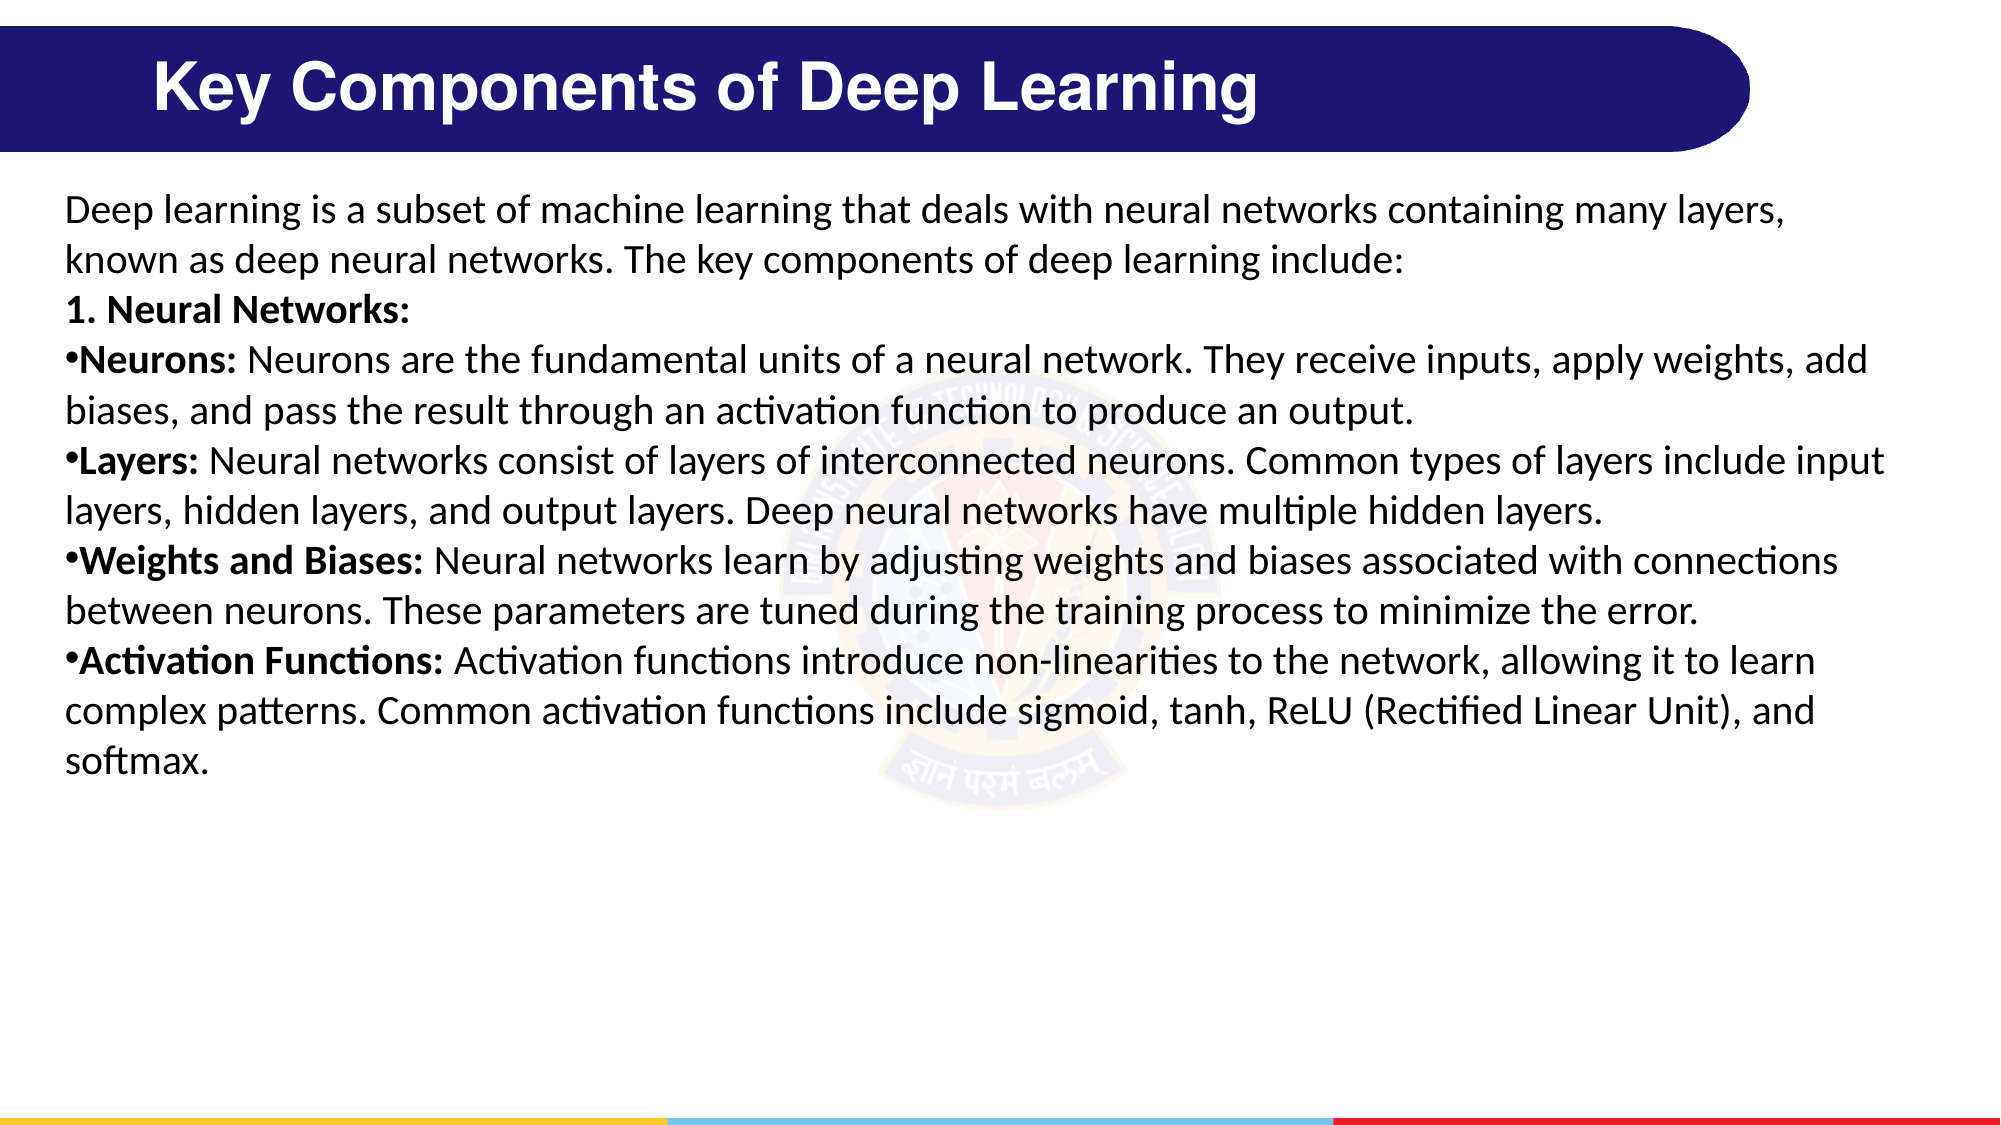

# Key Components of Deep Learning
Deep learning is a subset of machine learning that deals with neural networks containing many layers, known as deep neural networks. The key components of deep learning include:
1. Neural Networks:
Neurons: Neurons are the fundamental units of a neural network. They receive inputs, apply weights, add biases, and pass the result through an activation function to produce an output.
Layers: Neural networks consist of layers of interconnected neurons. Common types of layers include input layers, hidden layers, and output layers. Deep neural networks have multiple hidden layers.
Weights and Biases: Neural networks learn by adjusting weights and biases associated with connections between neurons. These parameters are tuned during the training process to minimize the error.
Activation Functions: Activation functions introduce non-linearities to the network, allowing it to learn complex patterns. Common activation functions include sigmoid, tanh, ReLU (Rectified Linear Unit), and softmax.